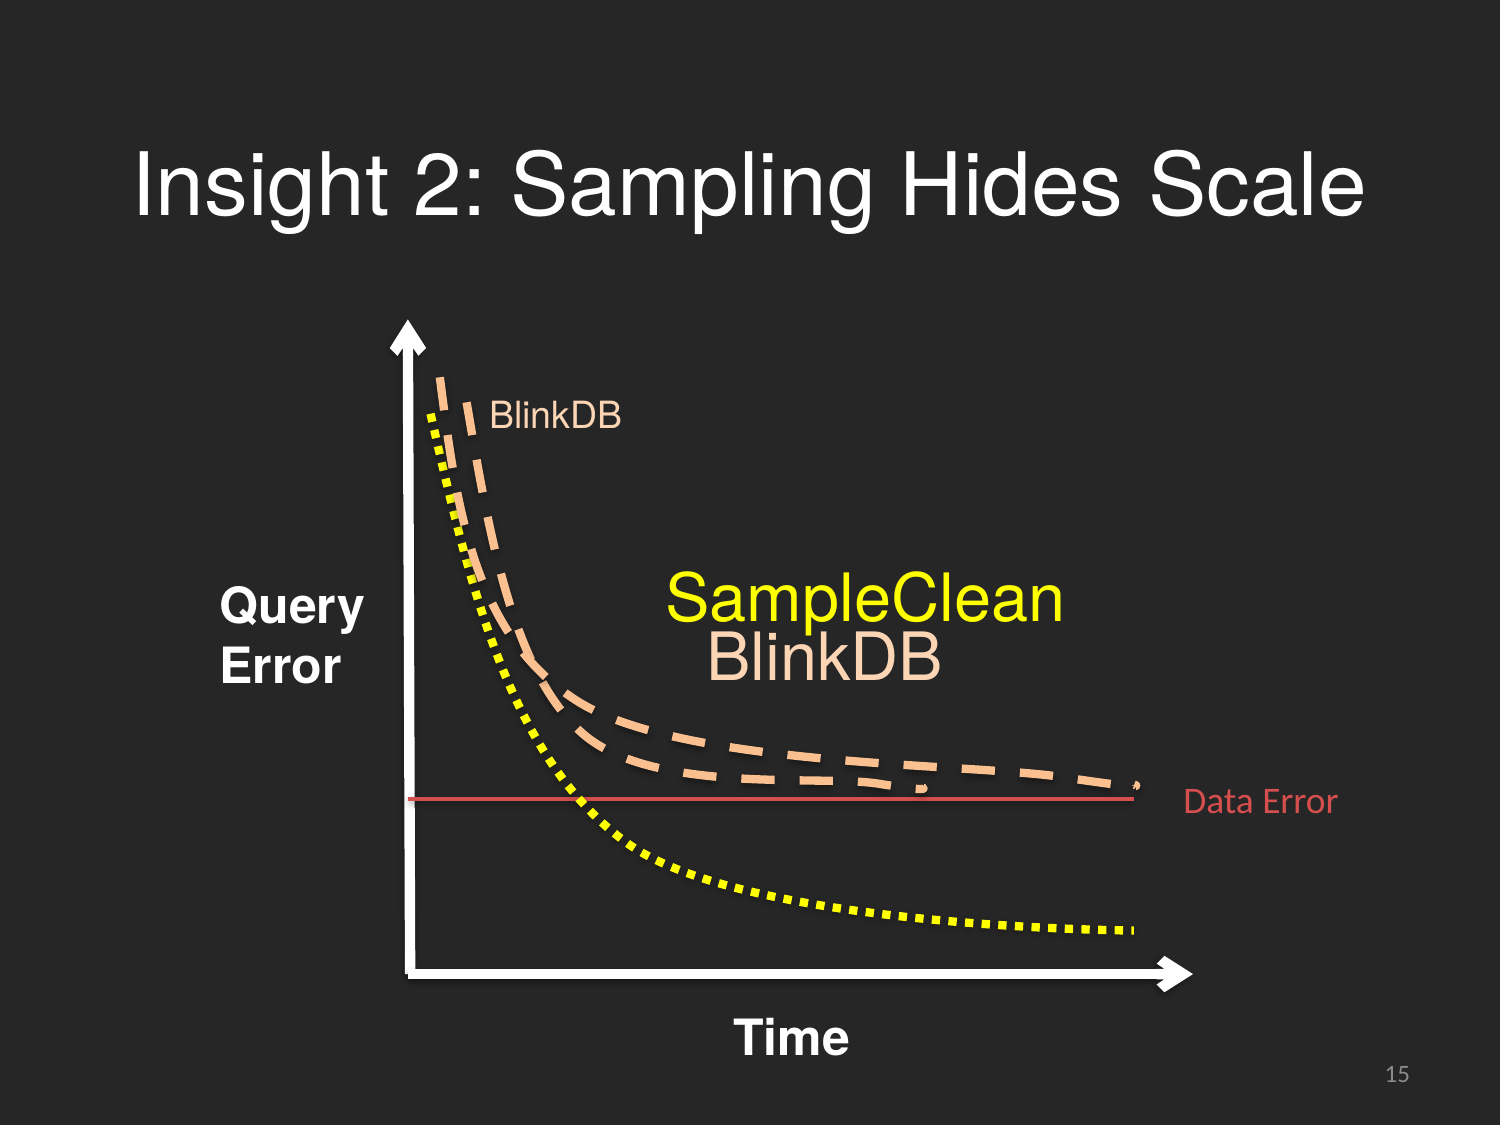

Insight 2: Sampling Hides Scale

BlinkDB

SampleClean
Query
Error
BlinkDB
Data Error
Time
15